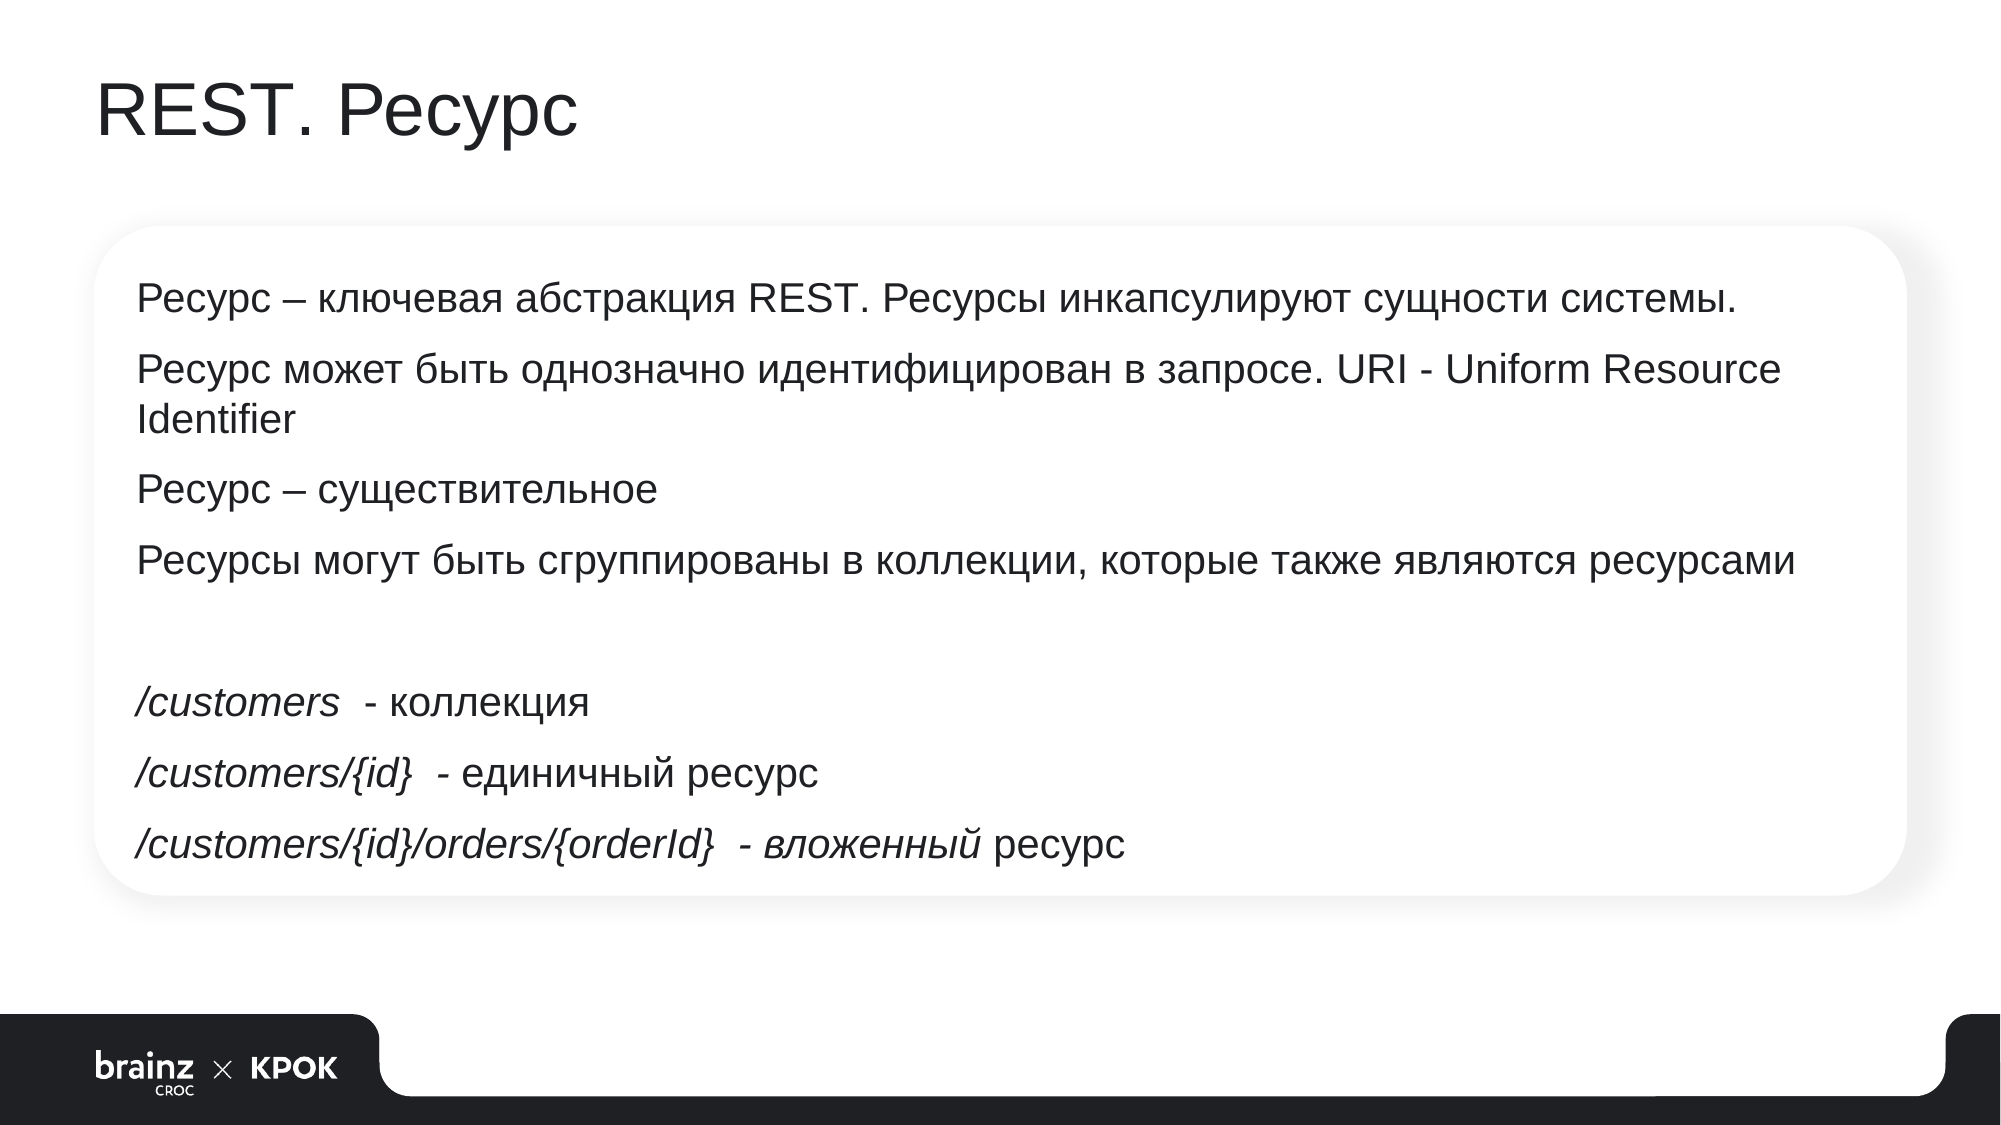

# REST. Ресурс

Ресурс – ключевая абстракция REST. Ресурсы инкапсулируют сущности системы.
Ресурс может быть однозначно идентифицирован в запросе. URI - Uniform Resource Identifier
Ресурс – существительное
Ресурсы могут быть сгруппированы в коллекции, которые также являются ресурсами

/customers  - коллекция
/customers/{id}  - единичный ресурс
/customers/{id}/orders/{orderId}  - вложенный ресурс